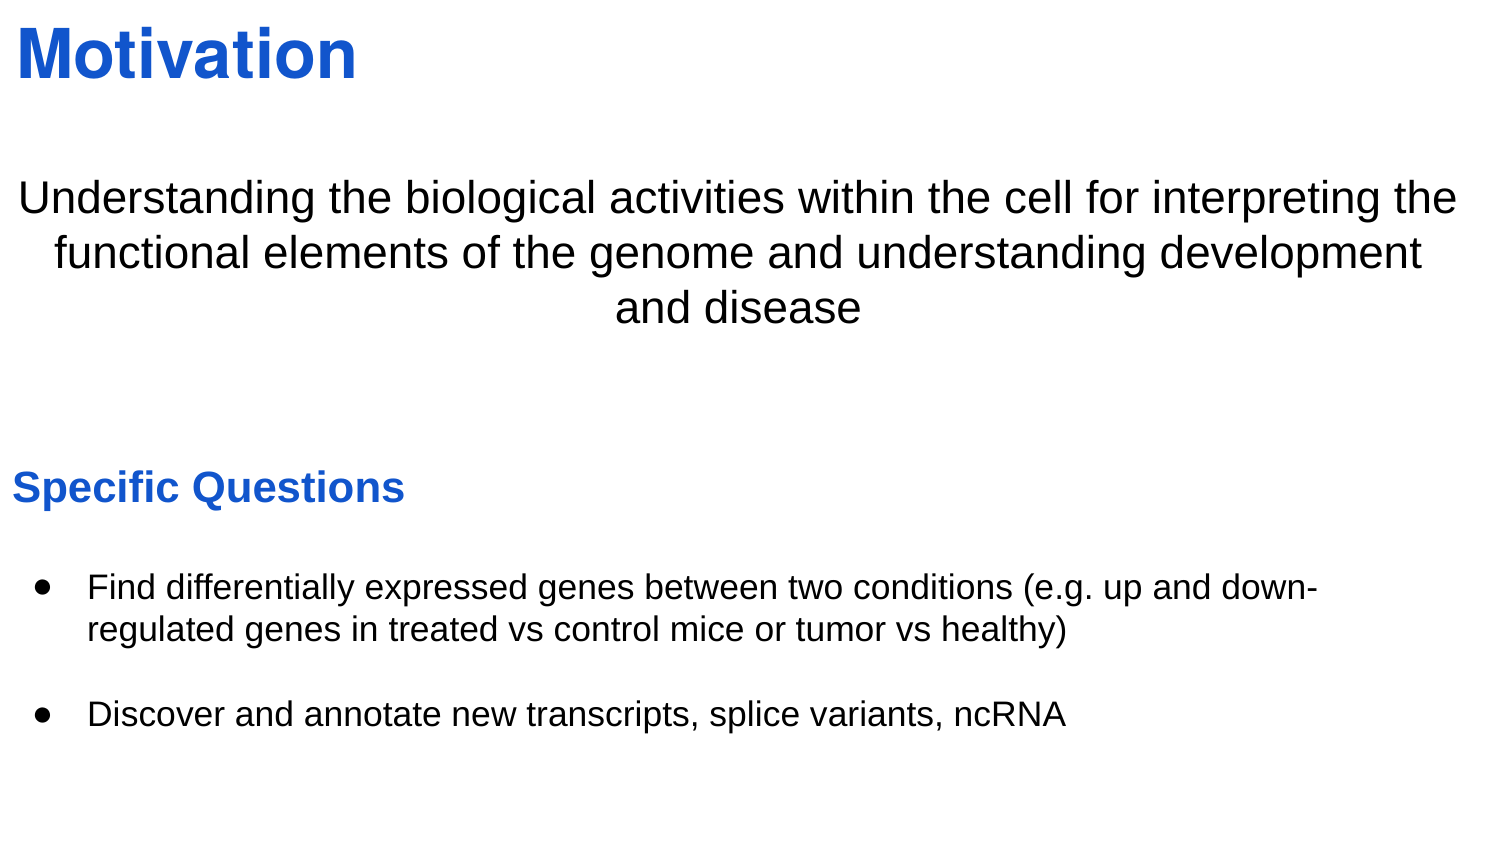

# Motivation

Understanding the biological activities within the cell for interpreting the functional elements of the genome and understanding development and disease
Specific Questions

Find differentially expressed genes between two conditions (e.g. up and down-regulated genes in treated vs control mice or tumor vs healthy)

Discover and annotate new transcripts, splice variants, ncRNA